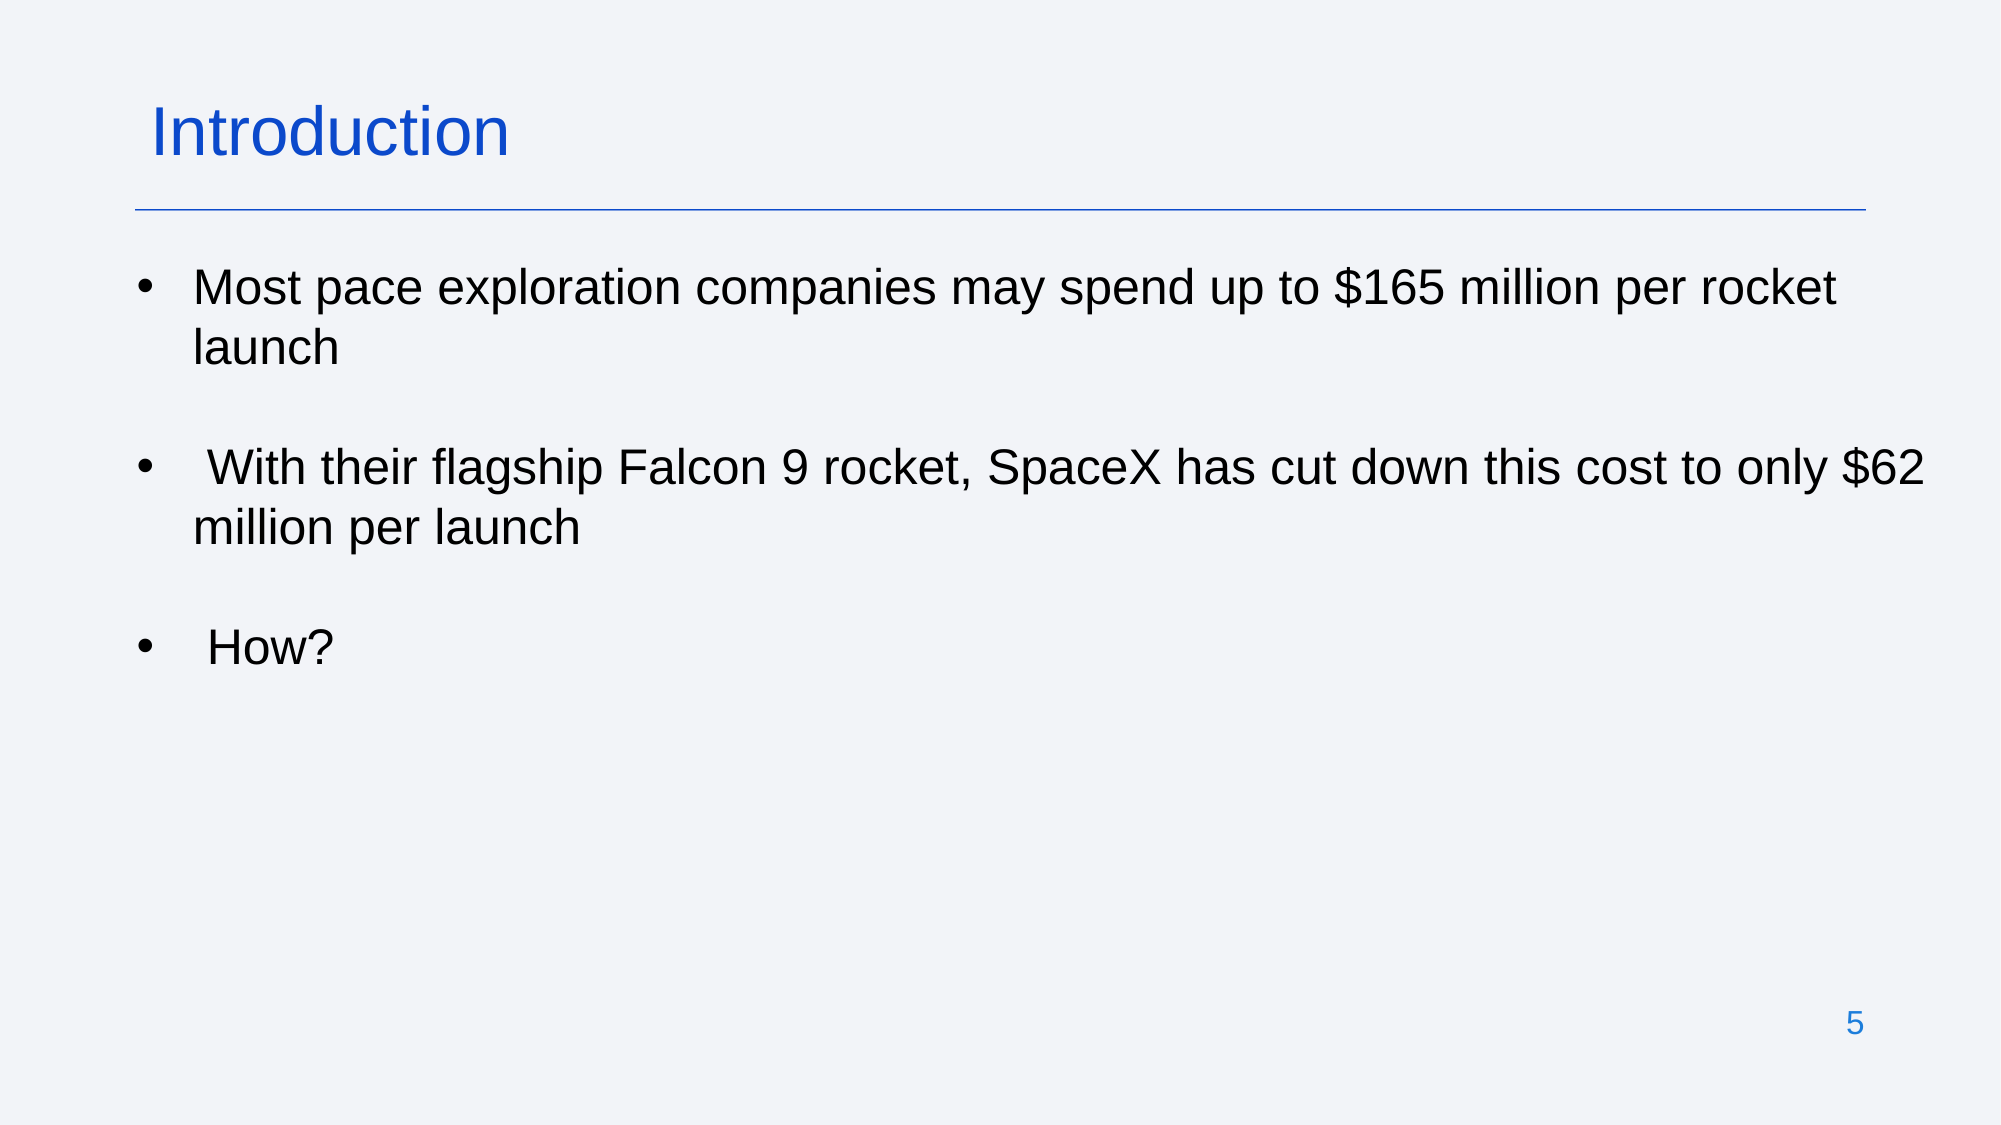

Introduction
Most pace exploration companies may spend up to $165 million per rocket launch

 With their flagship Falcon 9 rocket, SpaceX has cut down this cost to only $62 million per launch

 How?

5